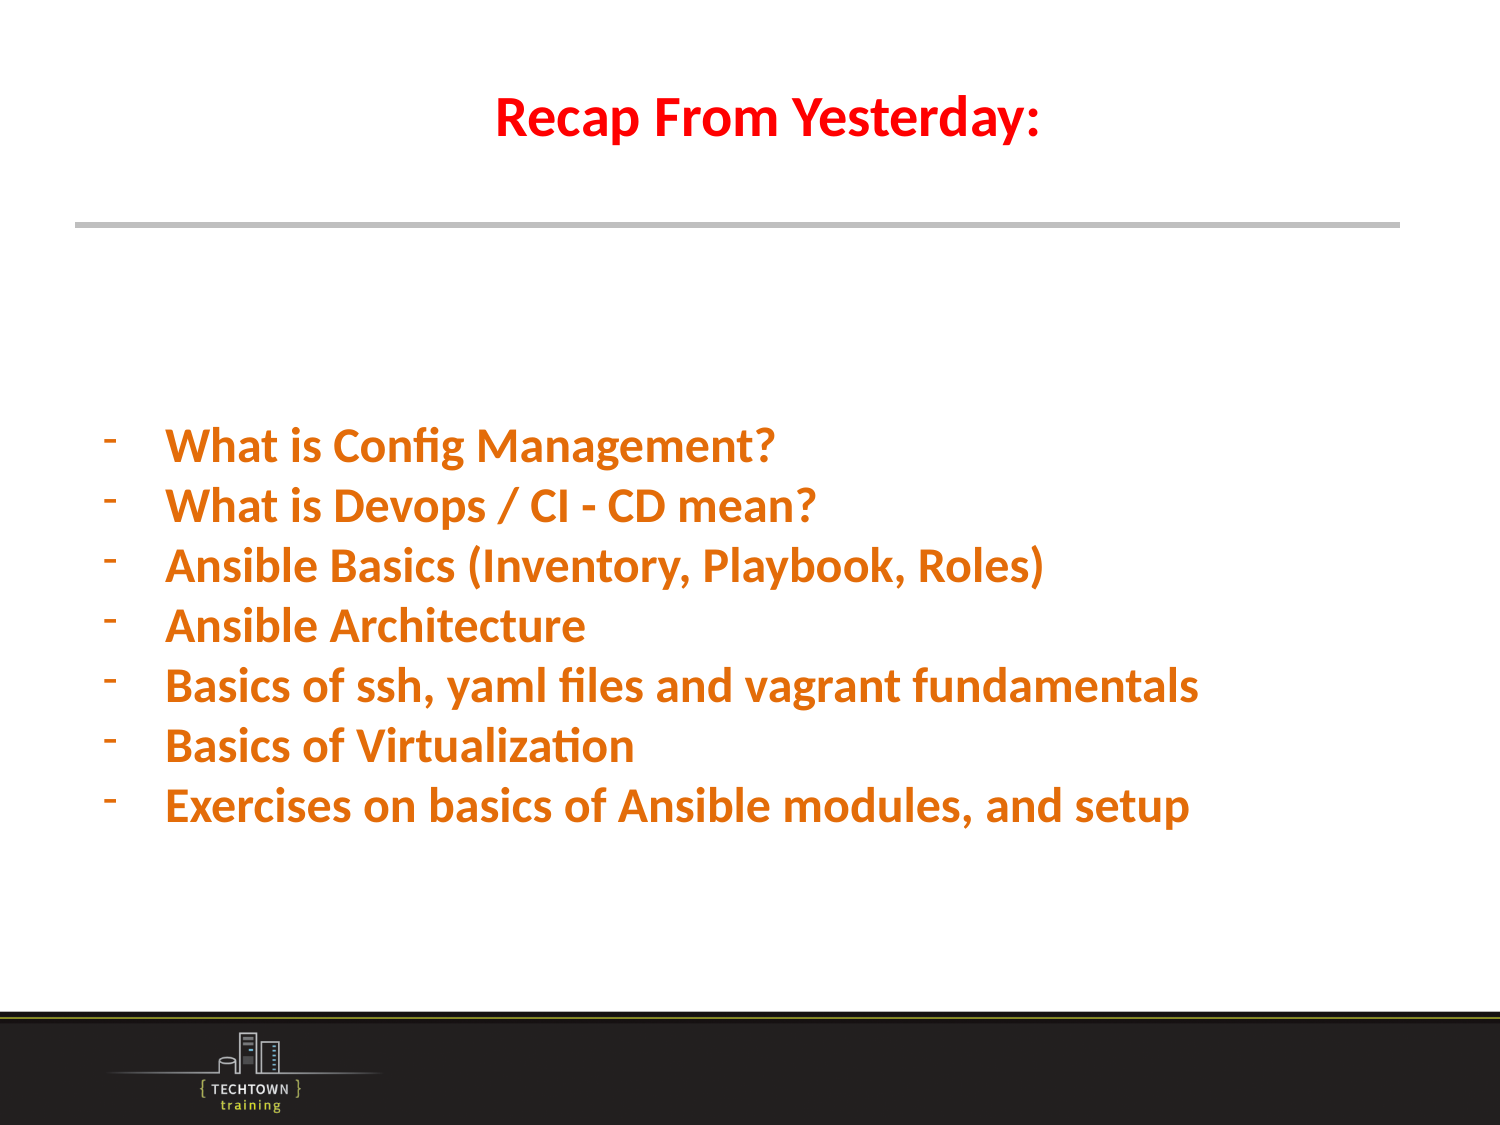

Recap From Yesterday:
What is Config Management?
What is Devops / CI - CD mean?
Ansible Basics (Inventory, Playbook, Roles)
Ansible Architecture
Basics of ssh, yaml files and vagrant fundamentals
Basics of Virtualization
Exercises on basics of Ansible modules, and setup